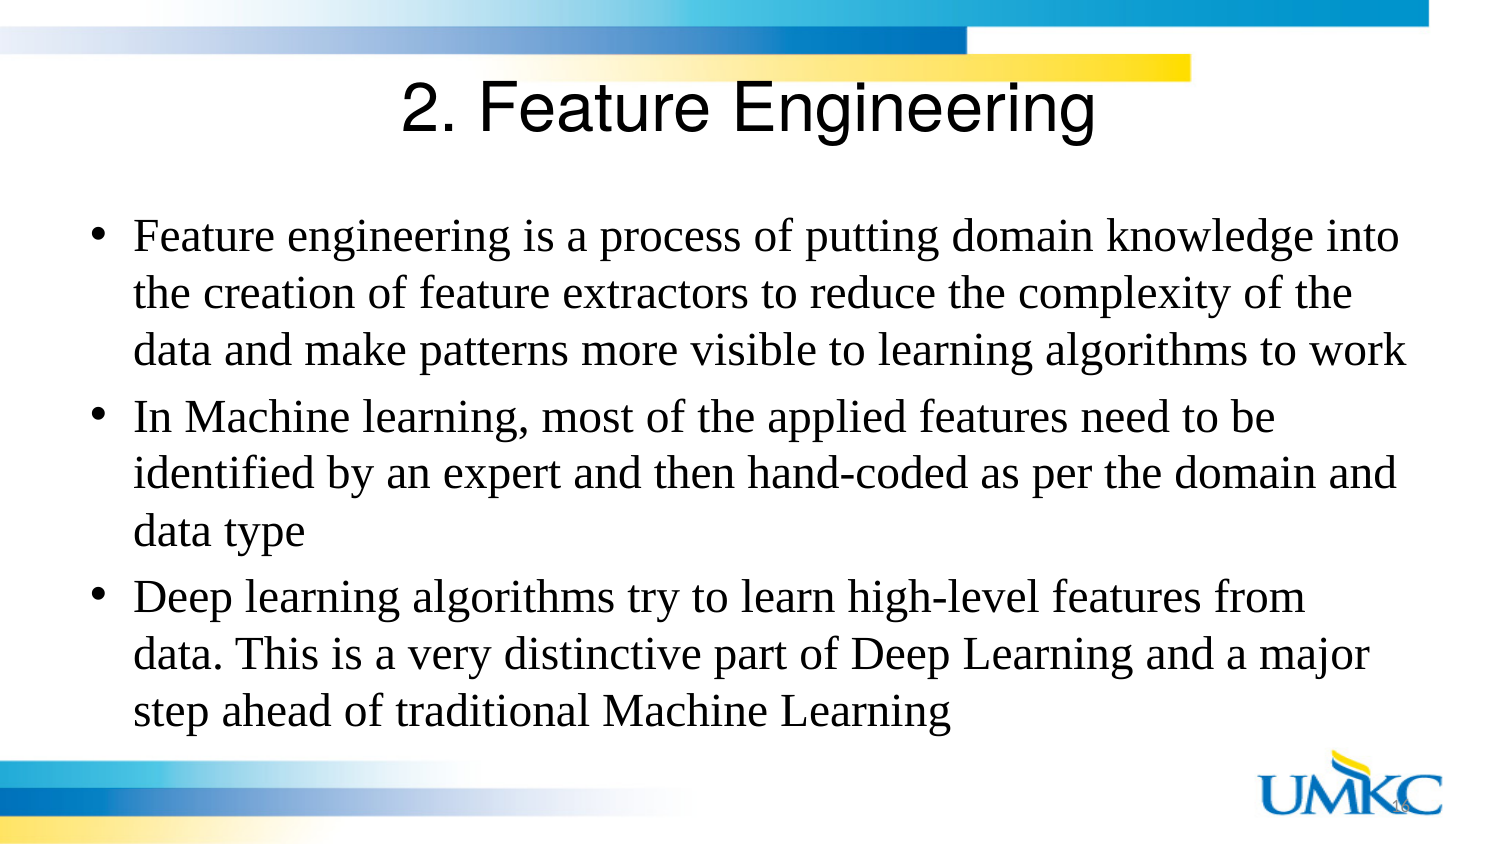

# 2. Feature Engineering
Feature engineering is a process of putting domain knowledge into the creation of feature extractors to reduce the complexity of the data and make patterns more visible to learning algorithms to work
In Machine learning, most of the applied features need to be identified by an expert and then hand-coded as per the domain and data type
Deep learning algorithms try to learn high-level features from data. This is a very distinctive part of Deep Learning and a major step ahead of traditional Machine Learning
16